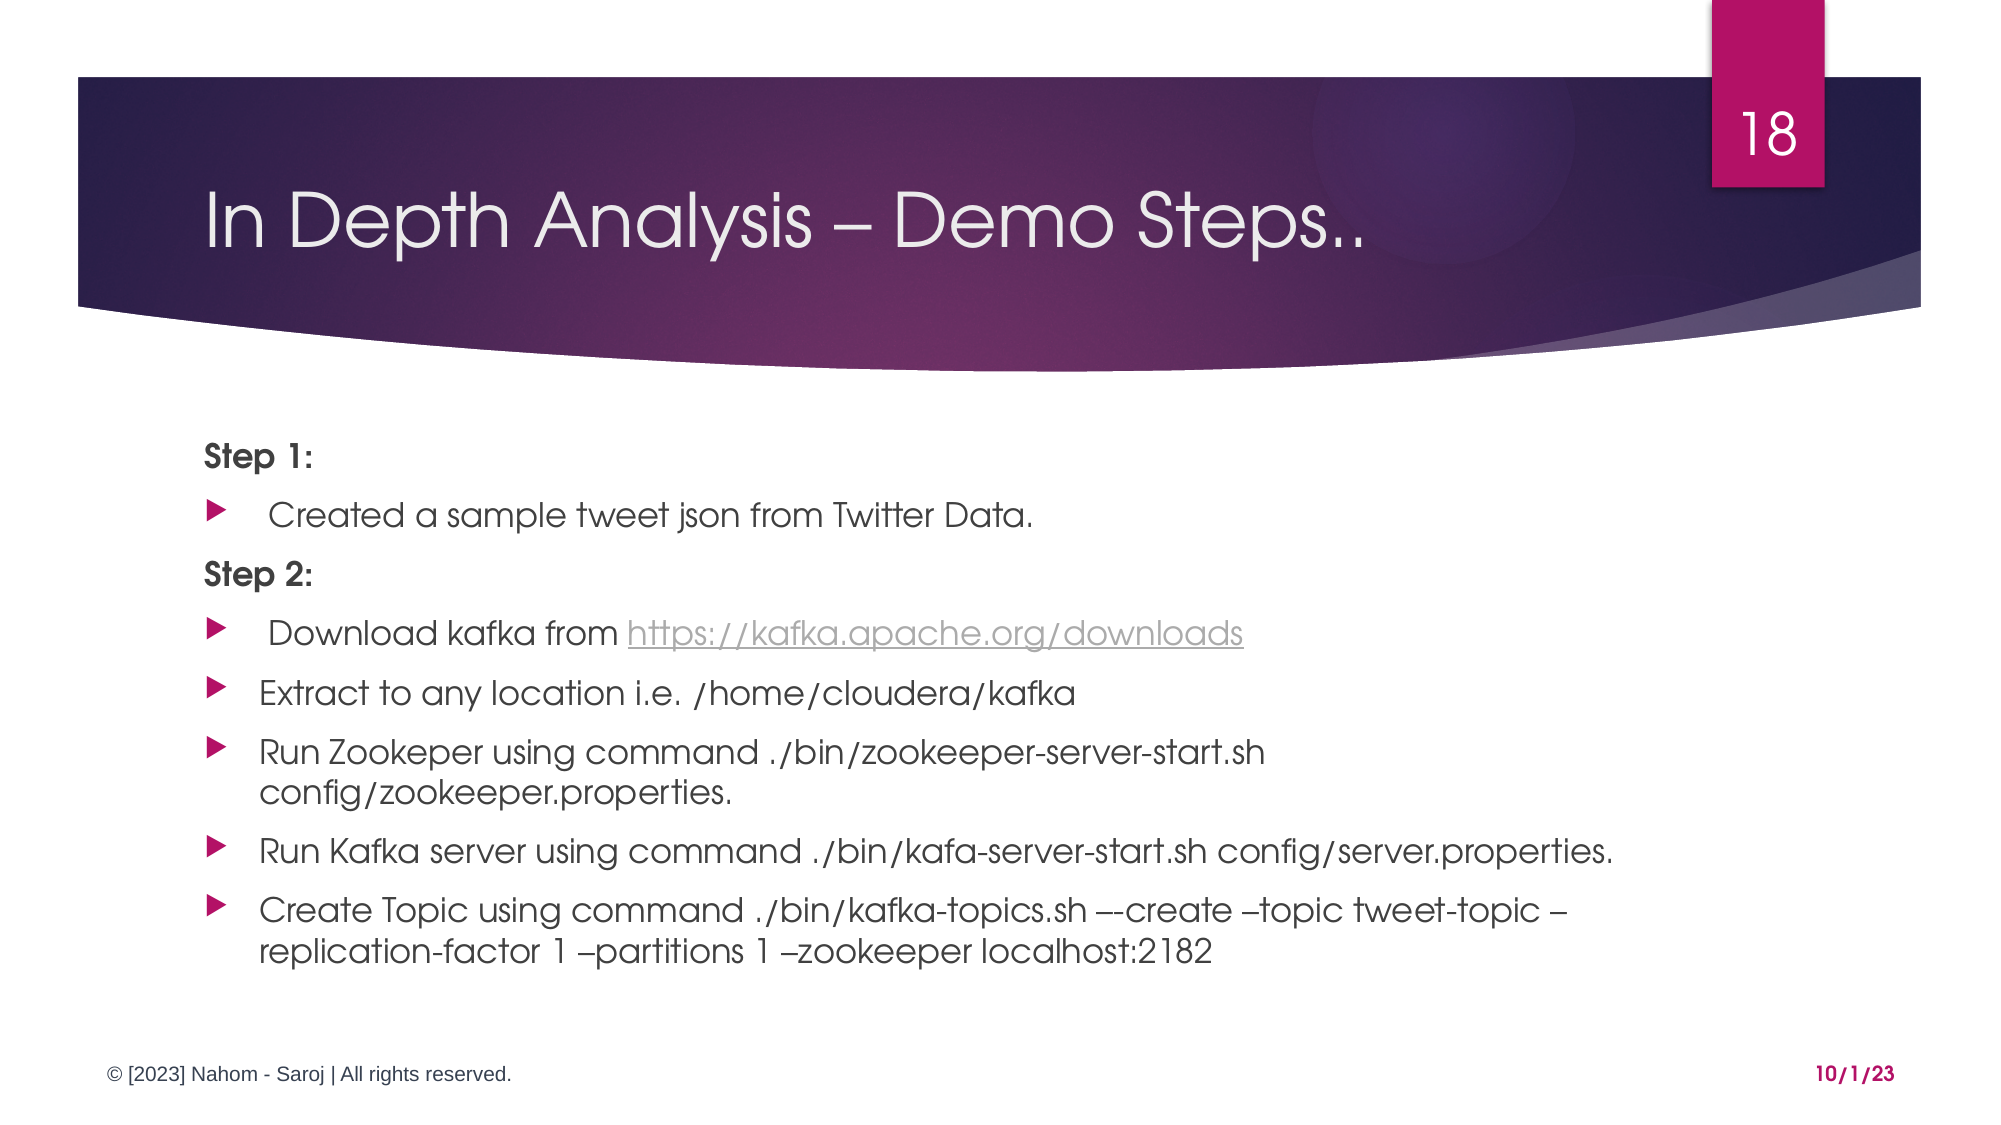

18
# In Depth Analysis – Demo Steps..
Step 1:
 Created a sample tweet json from Twitter Data.
Step 2:
 Download kafka from https://kafka.apache.org/downloads
Extract to any location i.e. /home/cloudera/kafka
Run Zookeper using command ./bin/zookeeper-server-start.sh config/zookeeper.properties.
Run Kafka server using command ./bin/kafa-server-start.sh config/server.properties.
Create Topic using command ./bin/kafka-topics.sh –-create –topic tweet-topic – replication-factor 1 –partitions 1 –zookeeper localhost:2182
© [2023] Nahom - Saroj | All rights reserved.
10/1/23